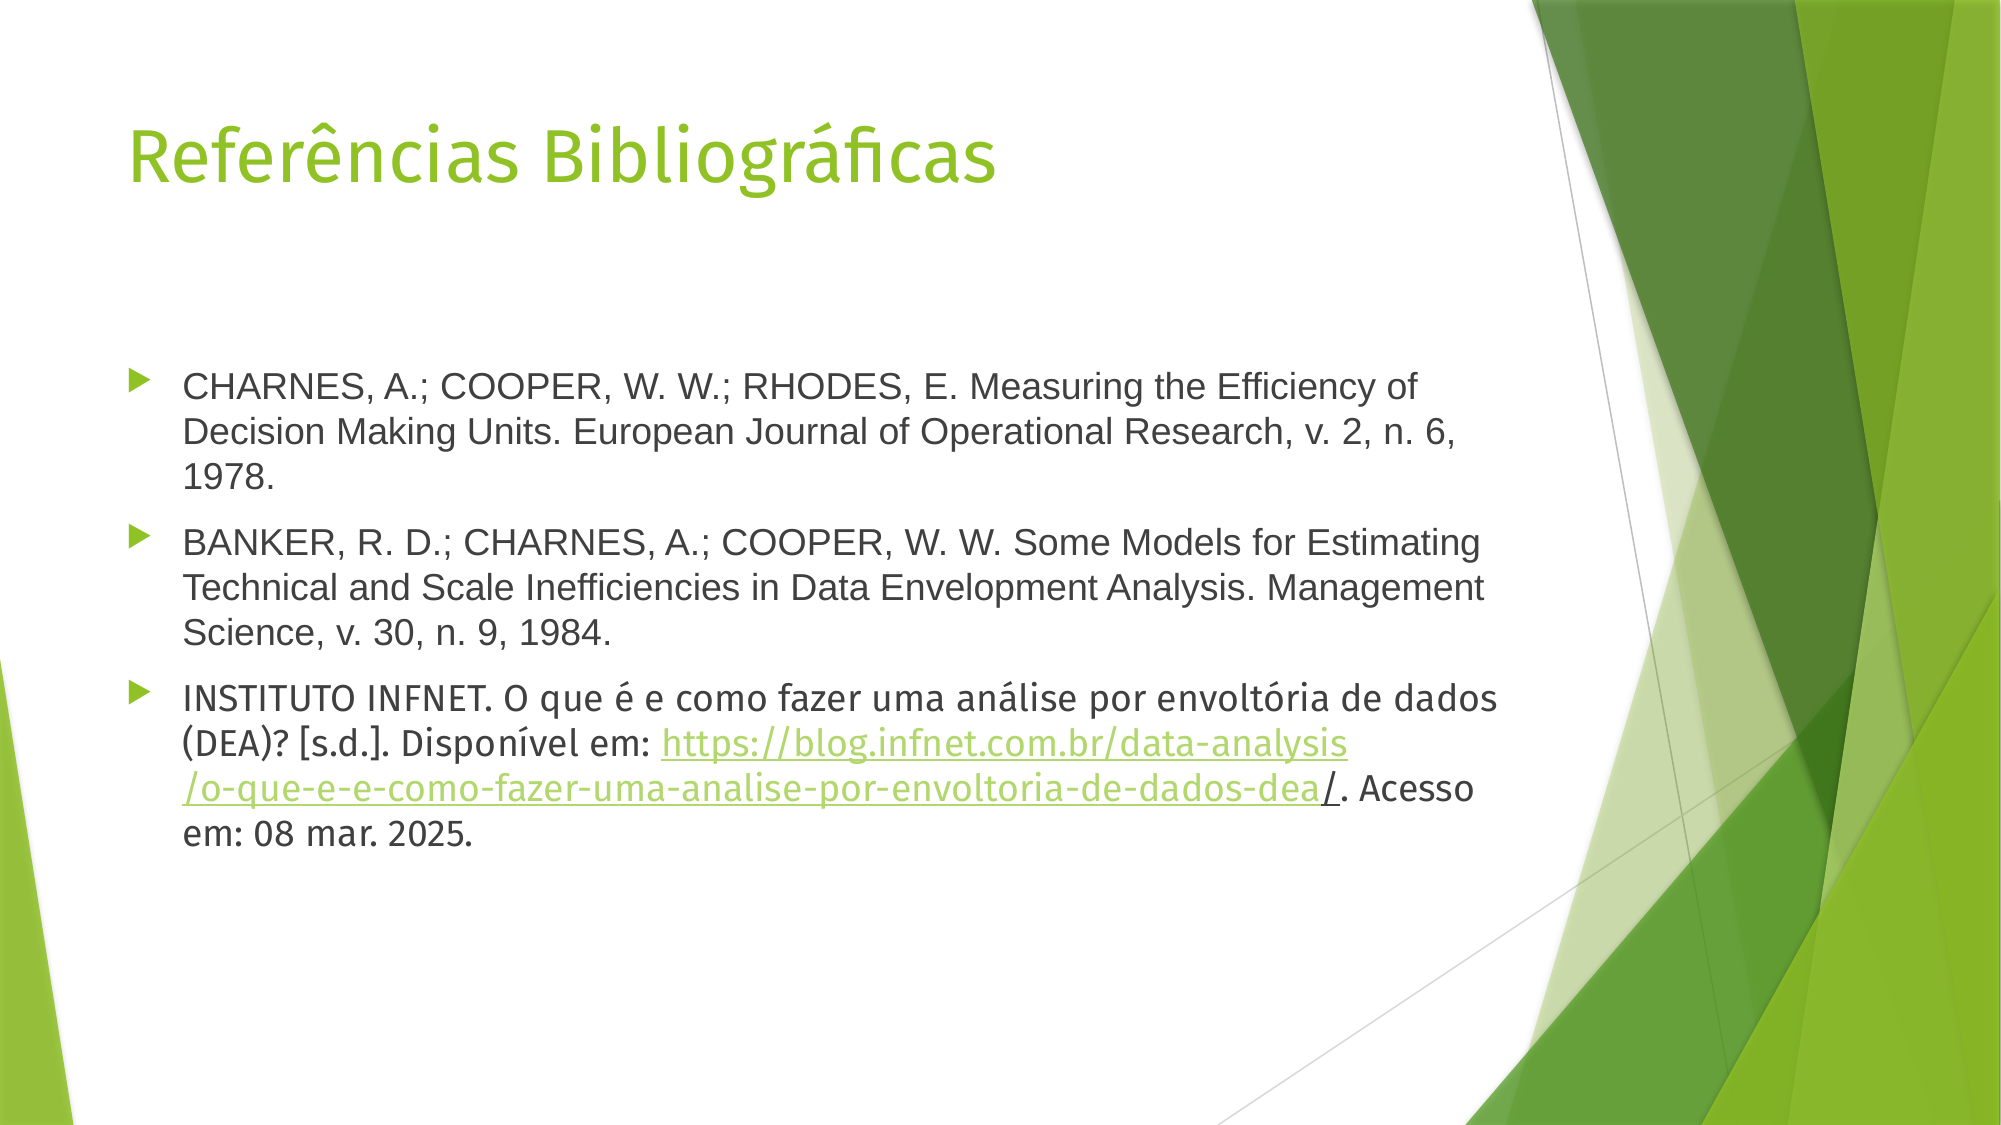

# Referências Bibliográficas
CHARNES, A.; COOPER, W. W.; RHODES, E. Measuring the Efficiency of Decision Making Units. European Journal of Operational Research, v. 2, n. 6, 1978.
BANKER, R. D.; CHARNES, A.; COOPER, W. W. Some Models for Estimating Technical and Scale Inefficiencies in Data Envelopment Analysis. Management Science, v. 30, n. 9, 1984.
INSTITUTO INFNET. O que é e como fazer uma análise por envoltória de dados (DEA)? [s.d.]. Disponível em: https://blog.infnet.com.br/data-analysis/o-que-e-e-como-fazer-uma-analise-por-envoltoria-de-dados-dea/. Acesso em: 08 mar. 2025.